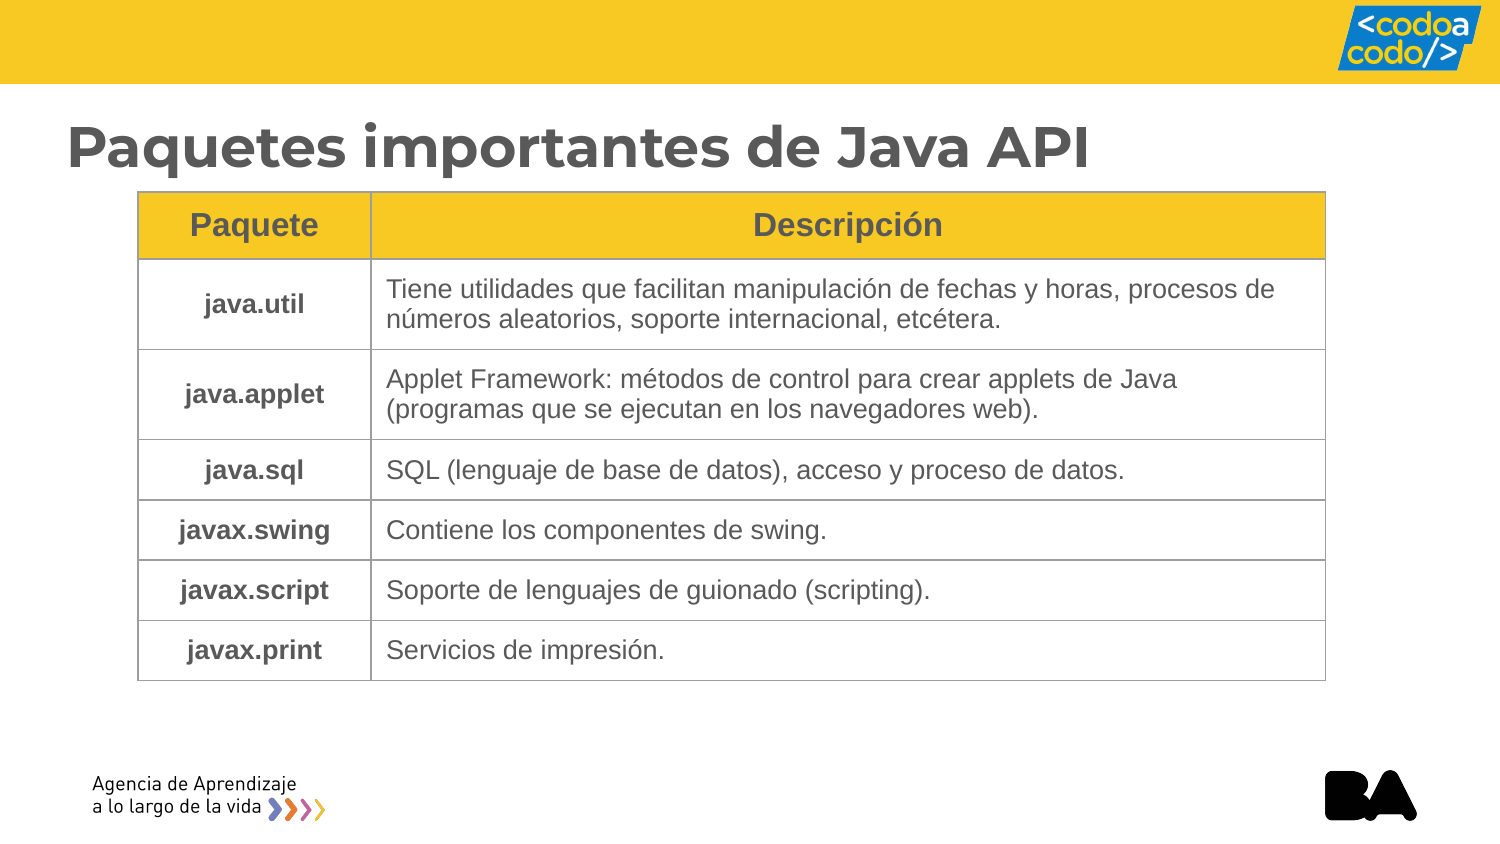

# Paquetes importantes de Java API
| Paquete | Descripción |
| --- | --- |
| java.util | Tiene utilidades que facilitan manipulación de fechas y horas, procesos de números aleatorios, soporte internacional, etcétera. |
| java.applet | Applet Framework: métodos de control para crear applets de Java (programas que se ejecutan en los navegadores web). |
| java.sql | SQL (lenguaje de base de datos), acceso y proceso de datos. |
| javax.swing | Contiene los componentes de swing. |
| javax.script | Soporte de lenguajes de guionado (scripting). |
| javax.print | Servicios de impresión. |